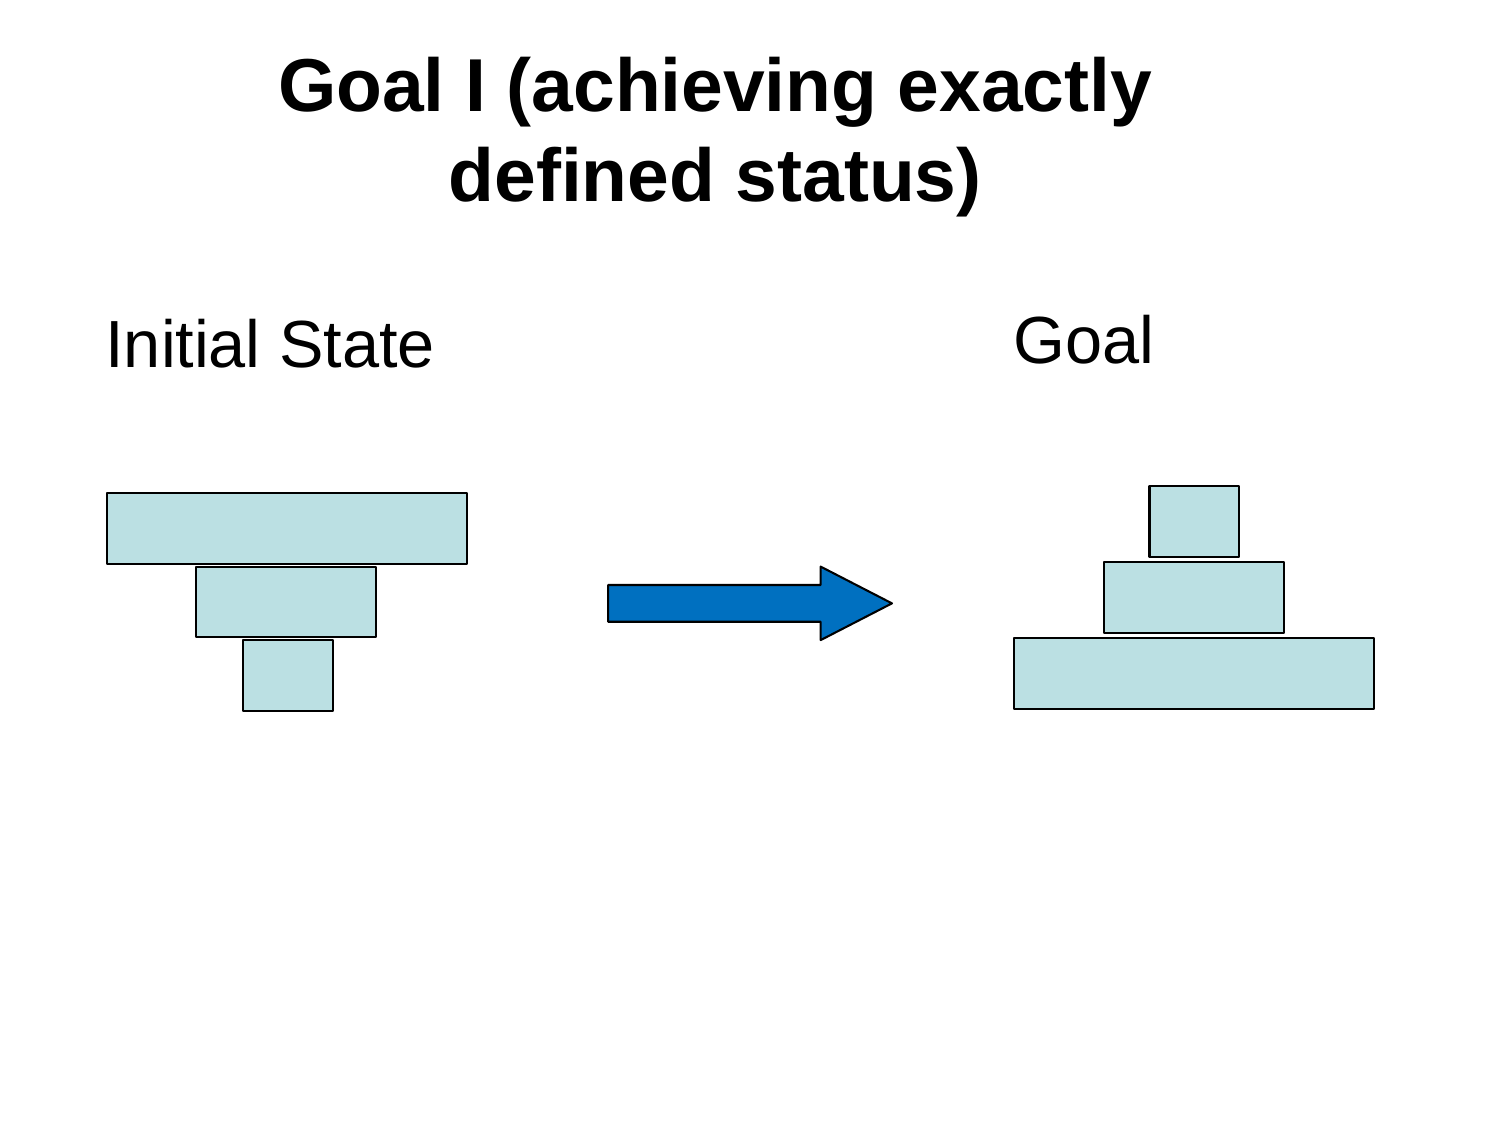

Goal I (achieving exactly defined status)
Goal
Initial State